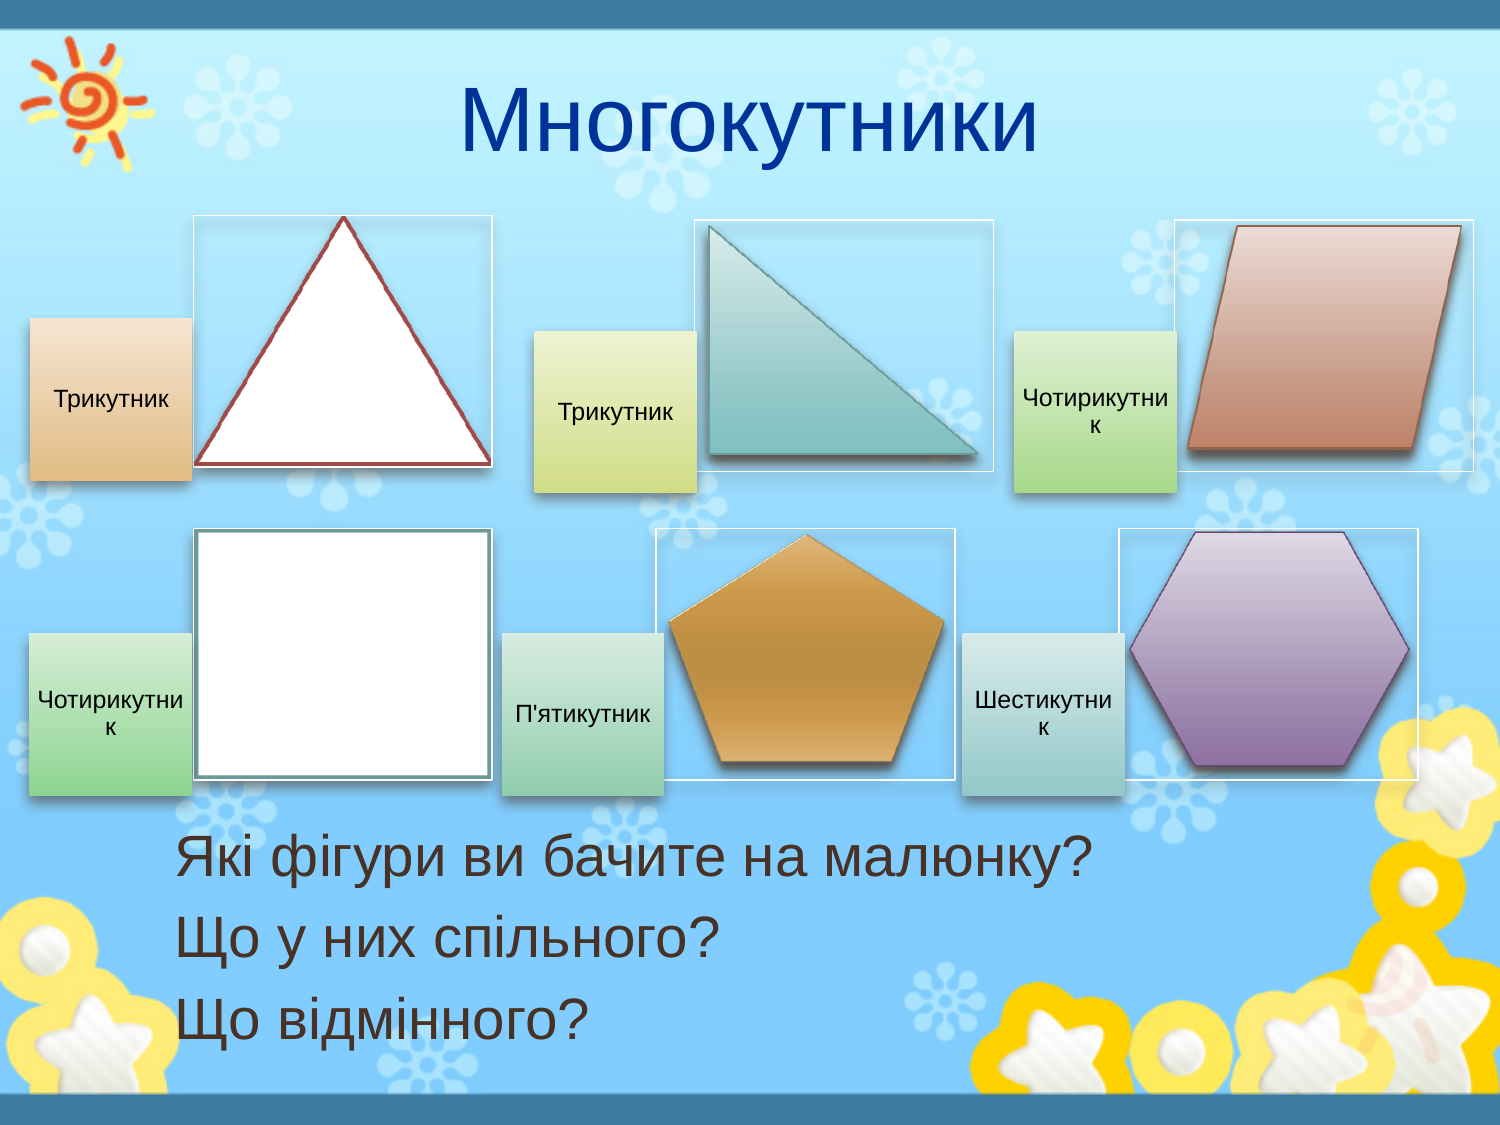

# Многокутники
Трикутник
Трикутник
Чотирикутник
Чотирикутник
П'ятикутник
Шестикутник
Які фігури ви бачите на малюнку?
Що у них спільного?
Що відмінного?